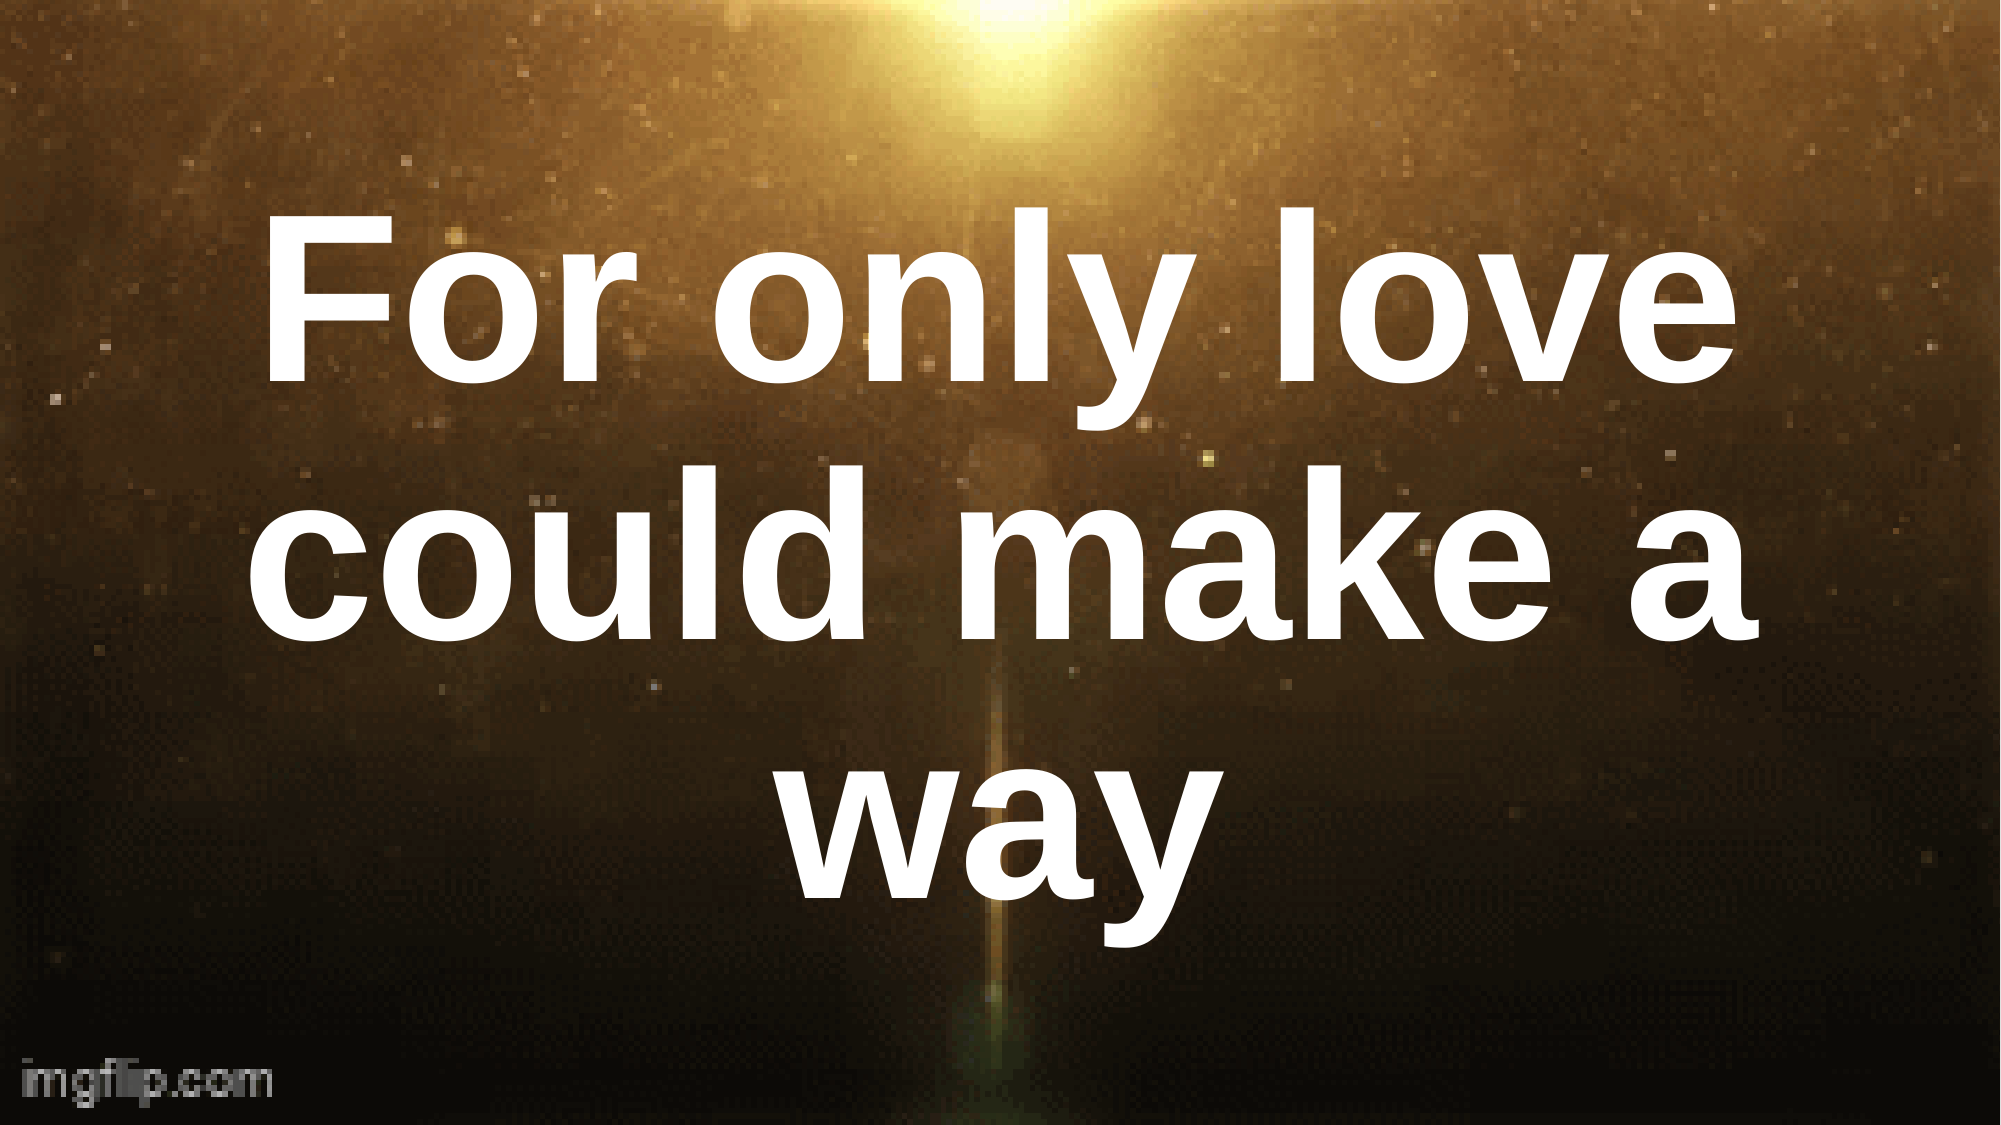

# For only love could make a way